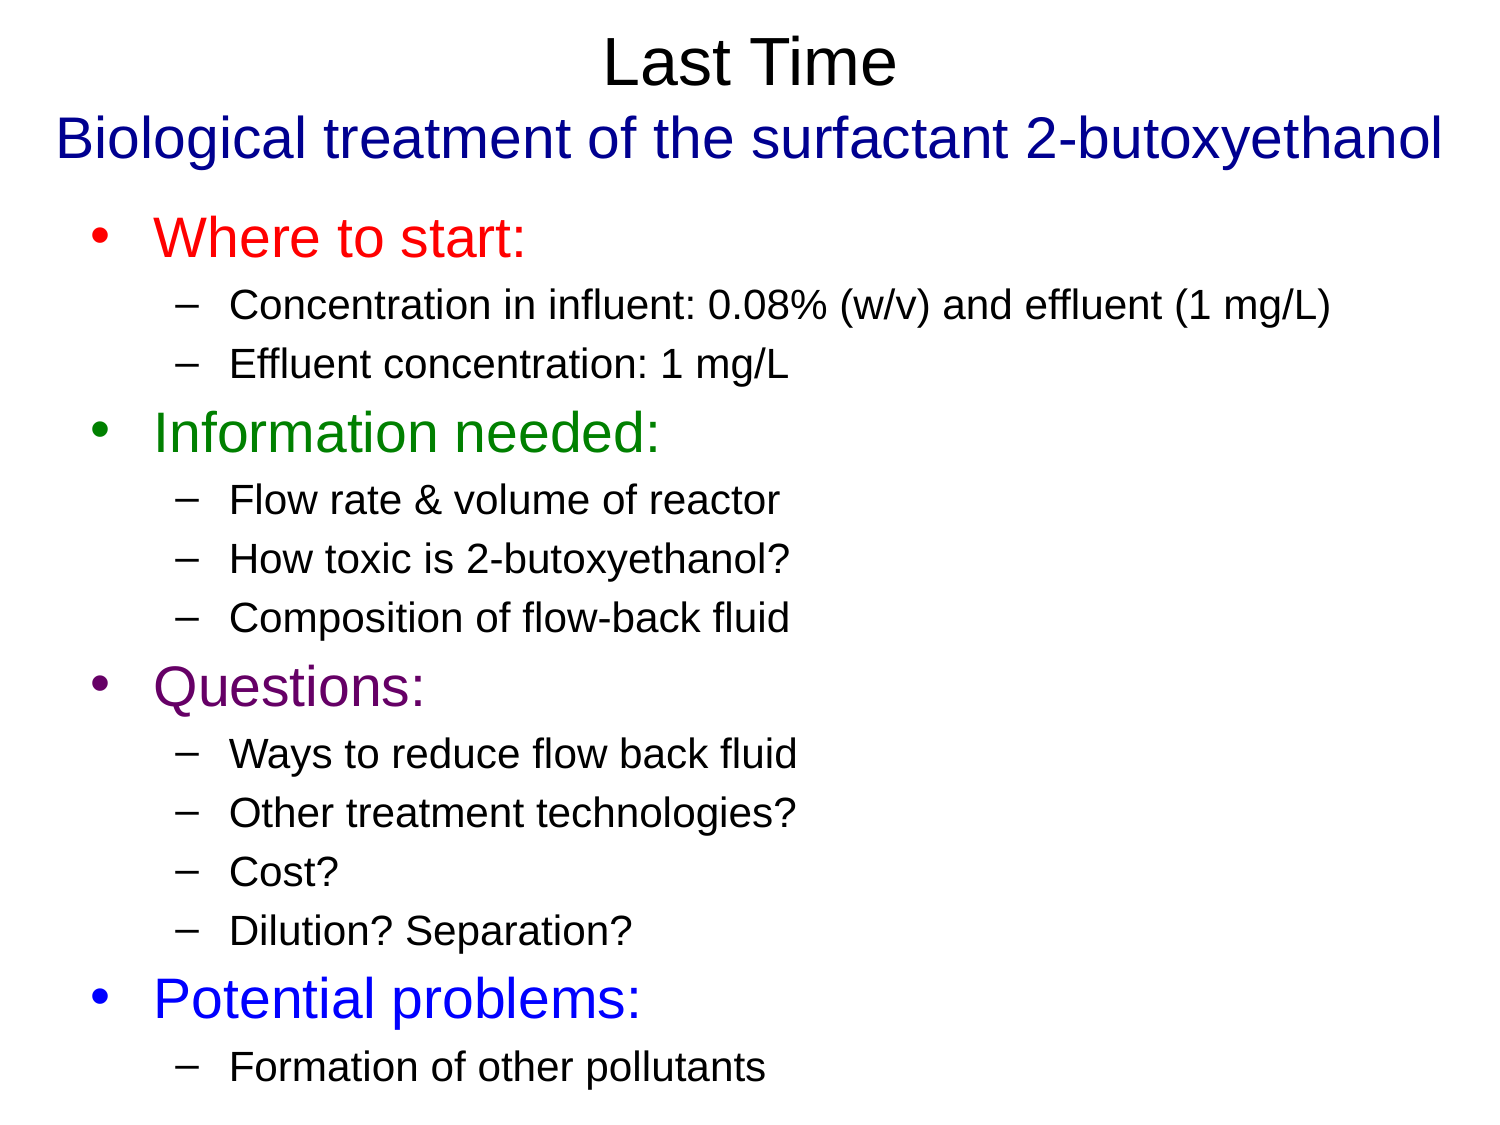

# Last Time Biological treatment of the surfactant 2-butoxyethanol
Where to start:
Concentration in influent: 0.08% (w/v) and effluent (1 mg/L)
Effluent concentration: 1 mg/L
Information needed:
Flow rate & volume of reactor
How toxic is 2-butoxyethanol?
Composition of flow-back fluid
Questions:
Ways to reduce flow back fluid
Other treatment technologies?
Cost?
Dilution? Separation?
Potential problems:
Formation of other pollutants